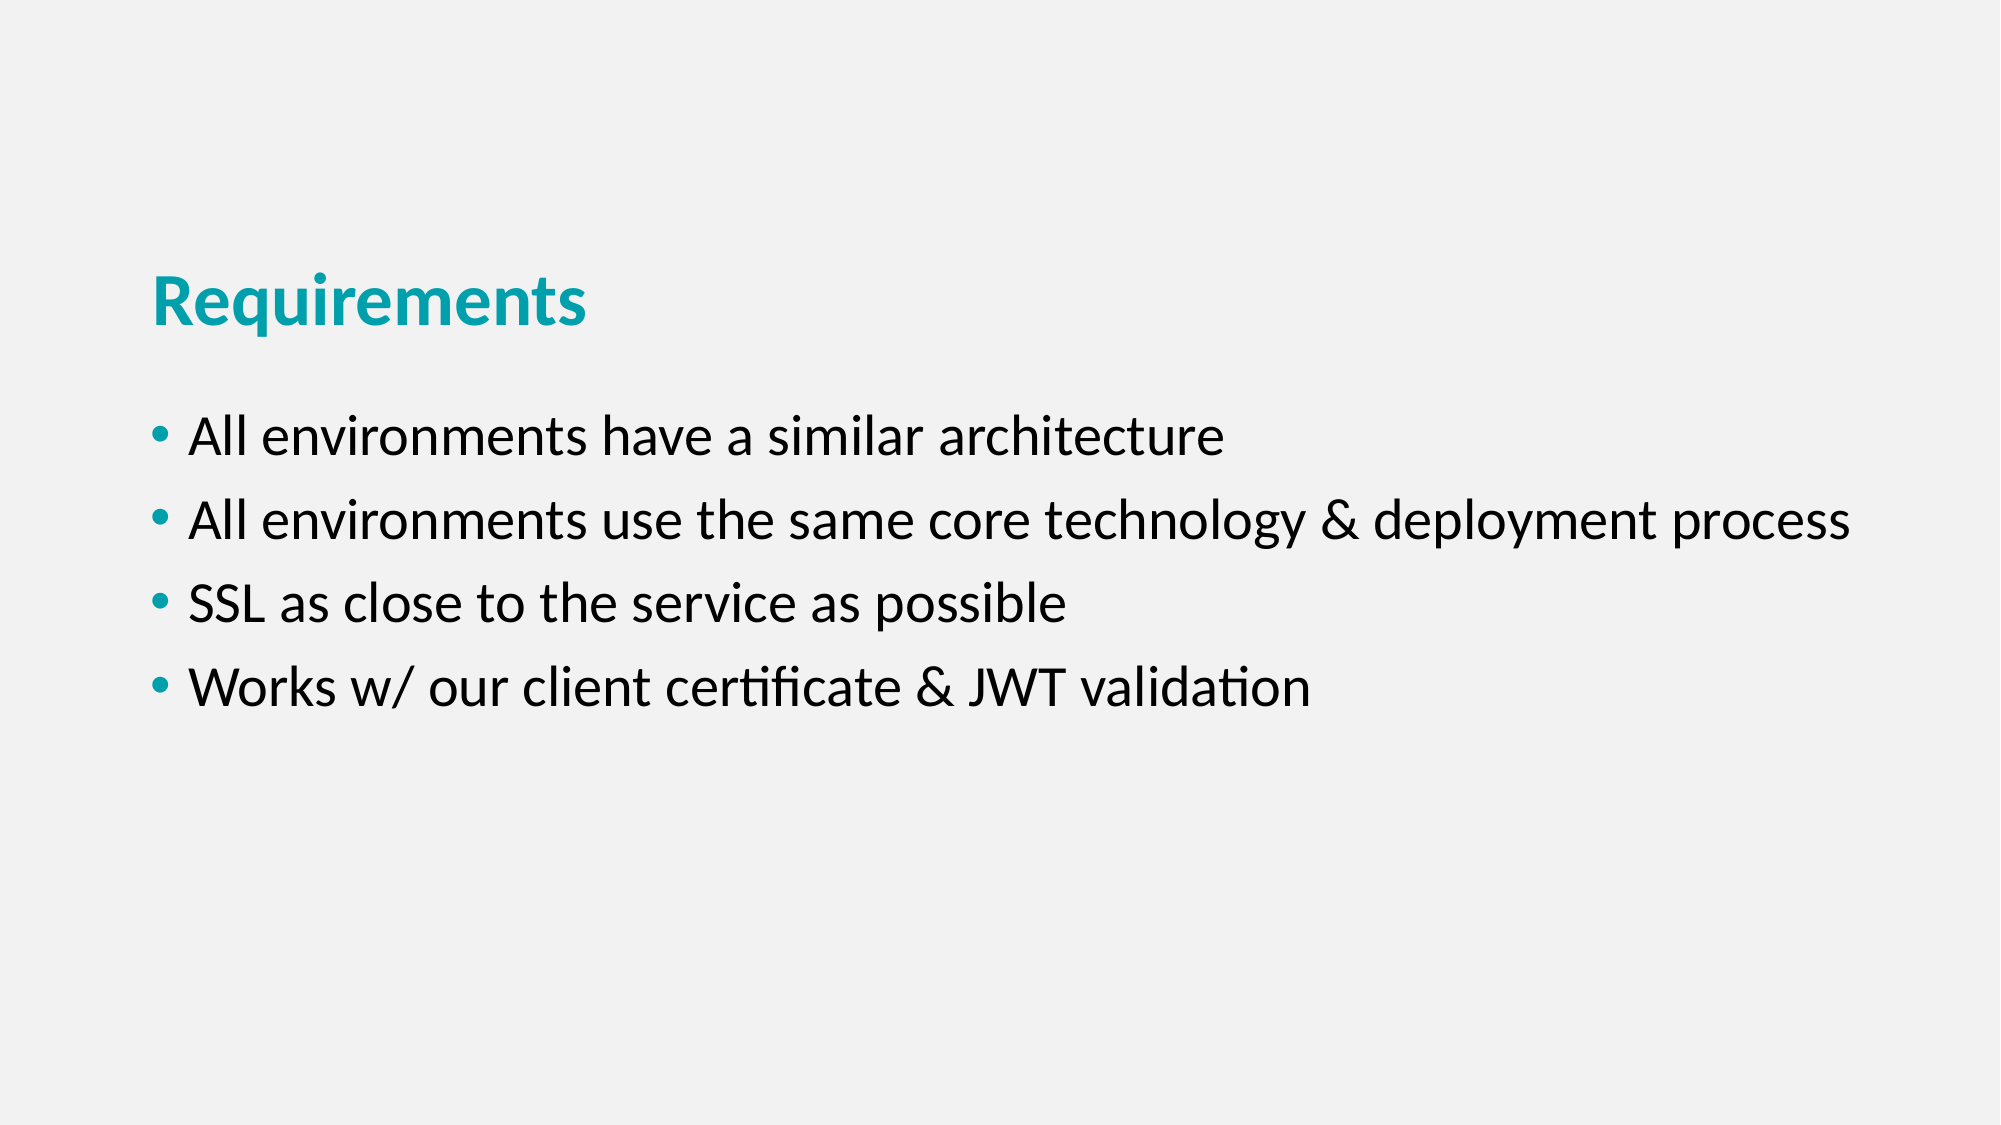

# Requirements
All environments have a similar architecture
All environments use the same core technology & deployment process
SSL as close to the service as possible
Works w/ our client certificate & JWT validation